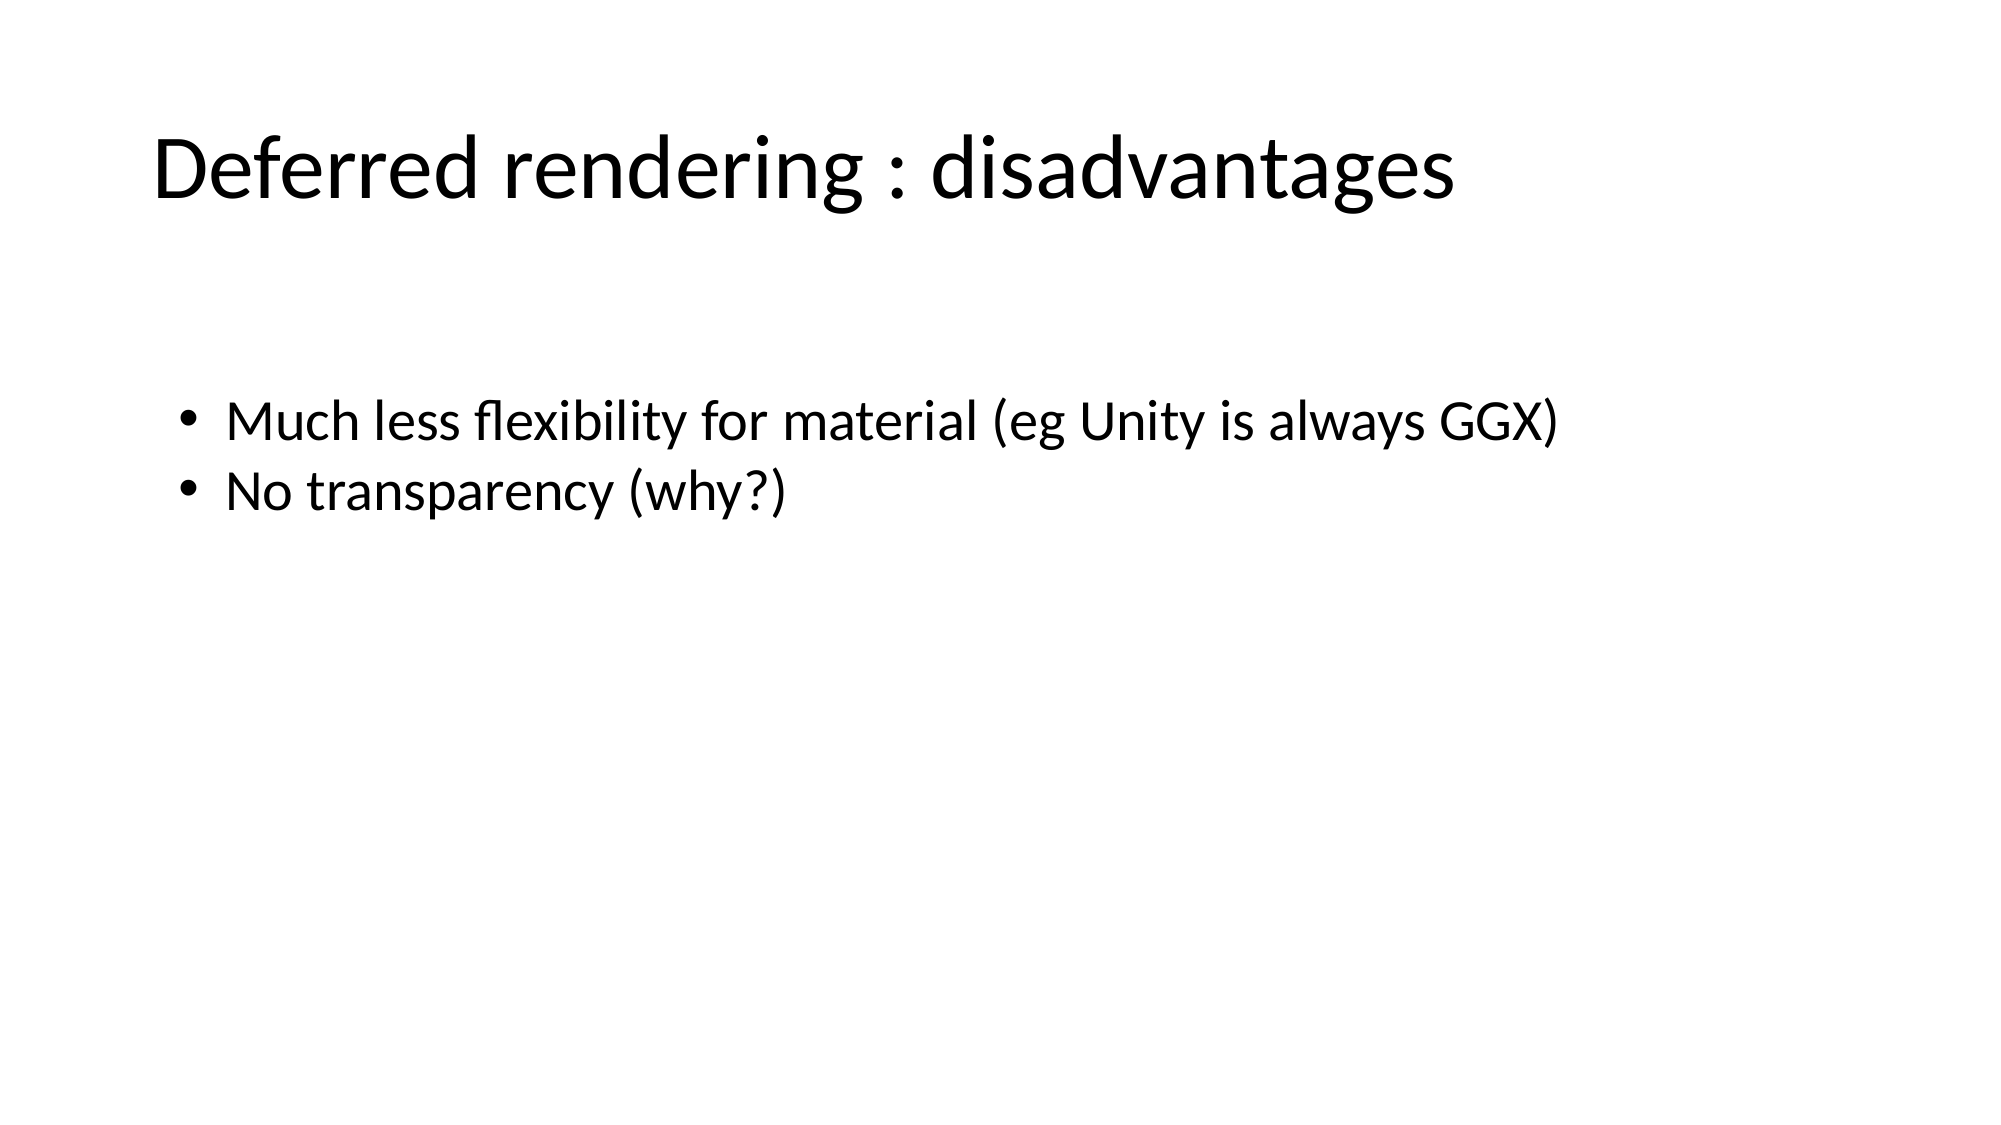

# Deferred rendering : disadvantages
Much less flexibility for material (eg Unity is always GGX)
No transparency (why?)